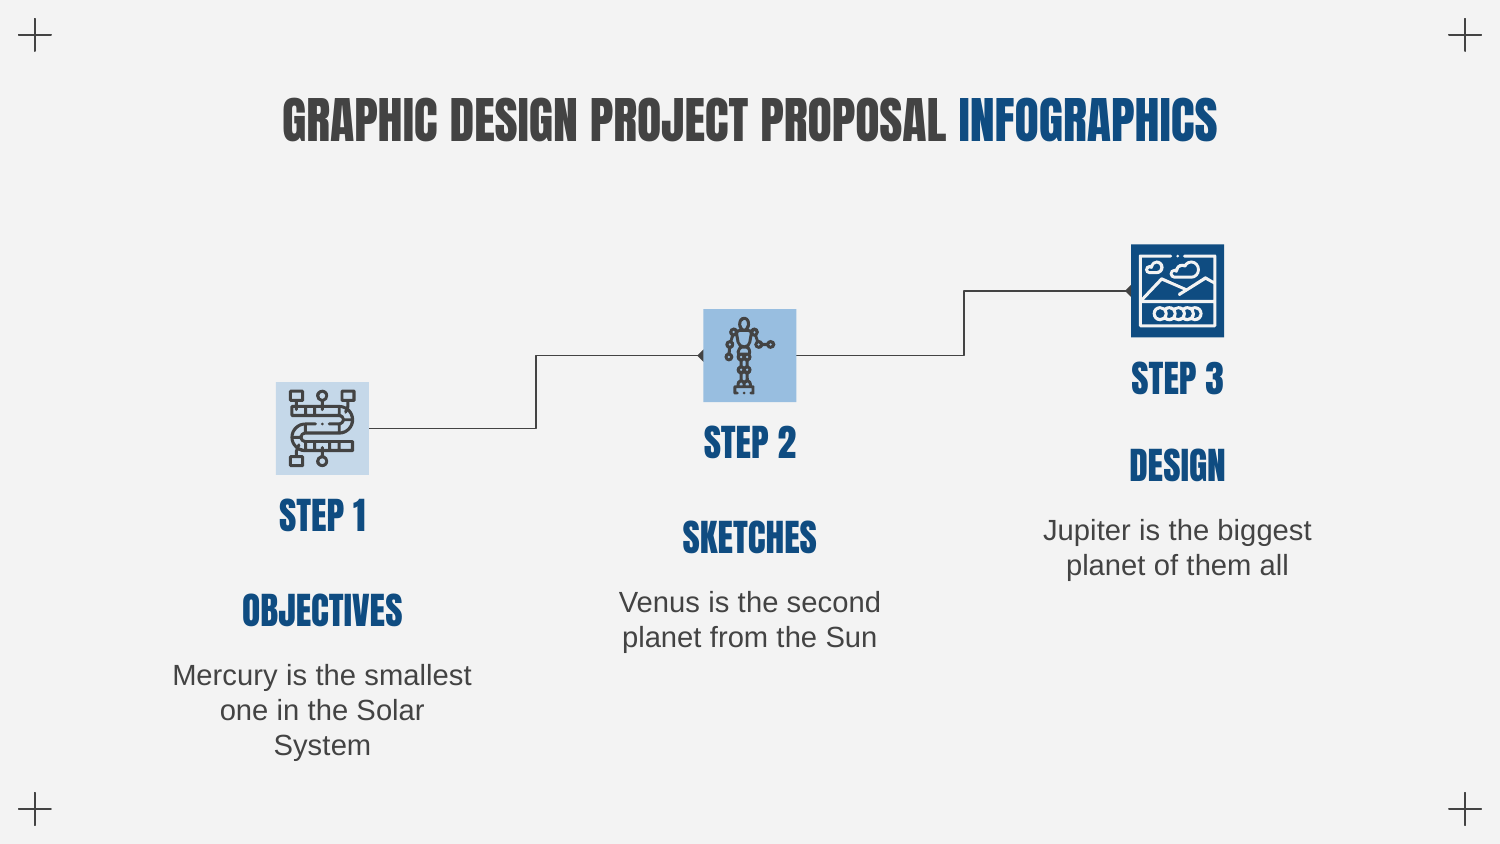

# GRAPHIC DESIGN PROJECT PROPOSAL INFOGRAPHICS

STEP 3
DESIGN
Jupiter is the biggest planet of them all

STEP 2
SKETCHES
Venus is the second planet from the Sun
STEP 1
OBJECTIVES
Mercury is the smallest one in the Solar System